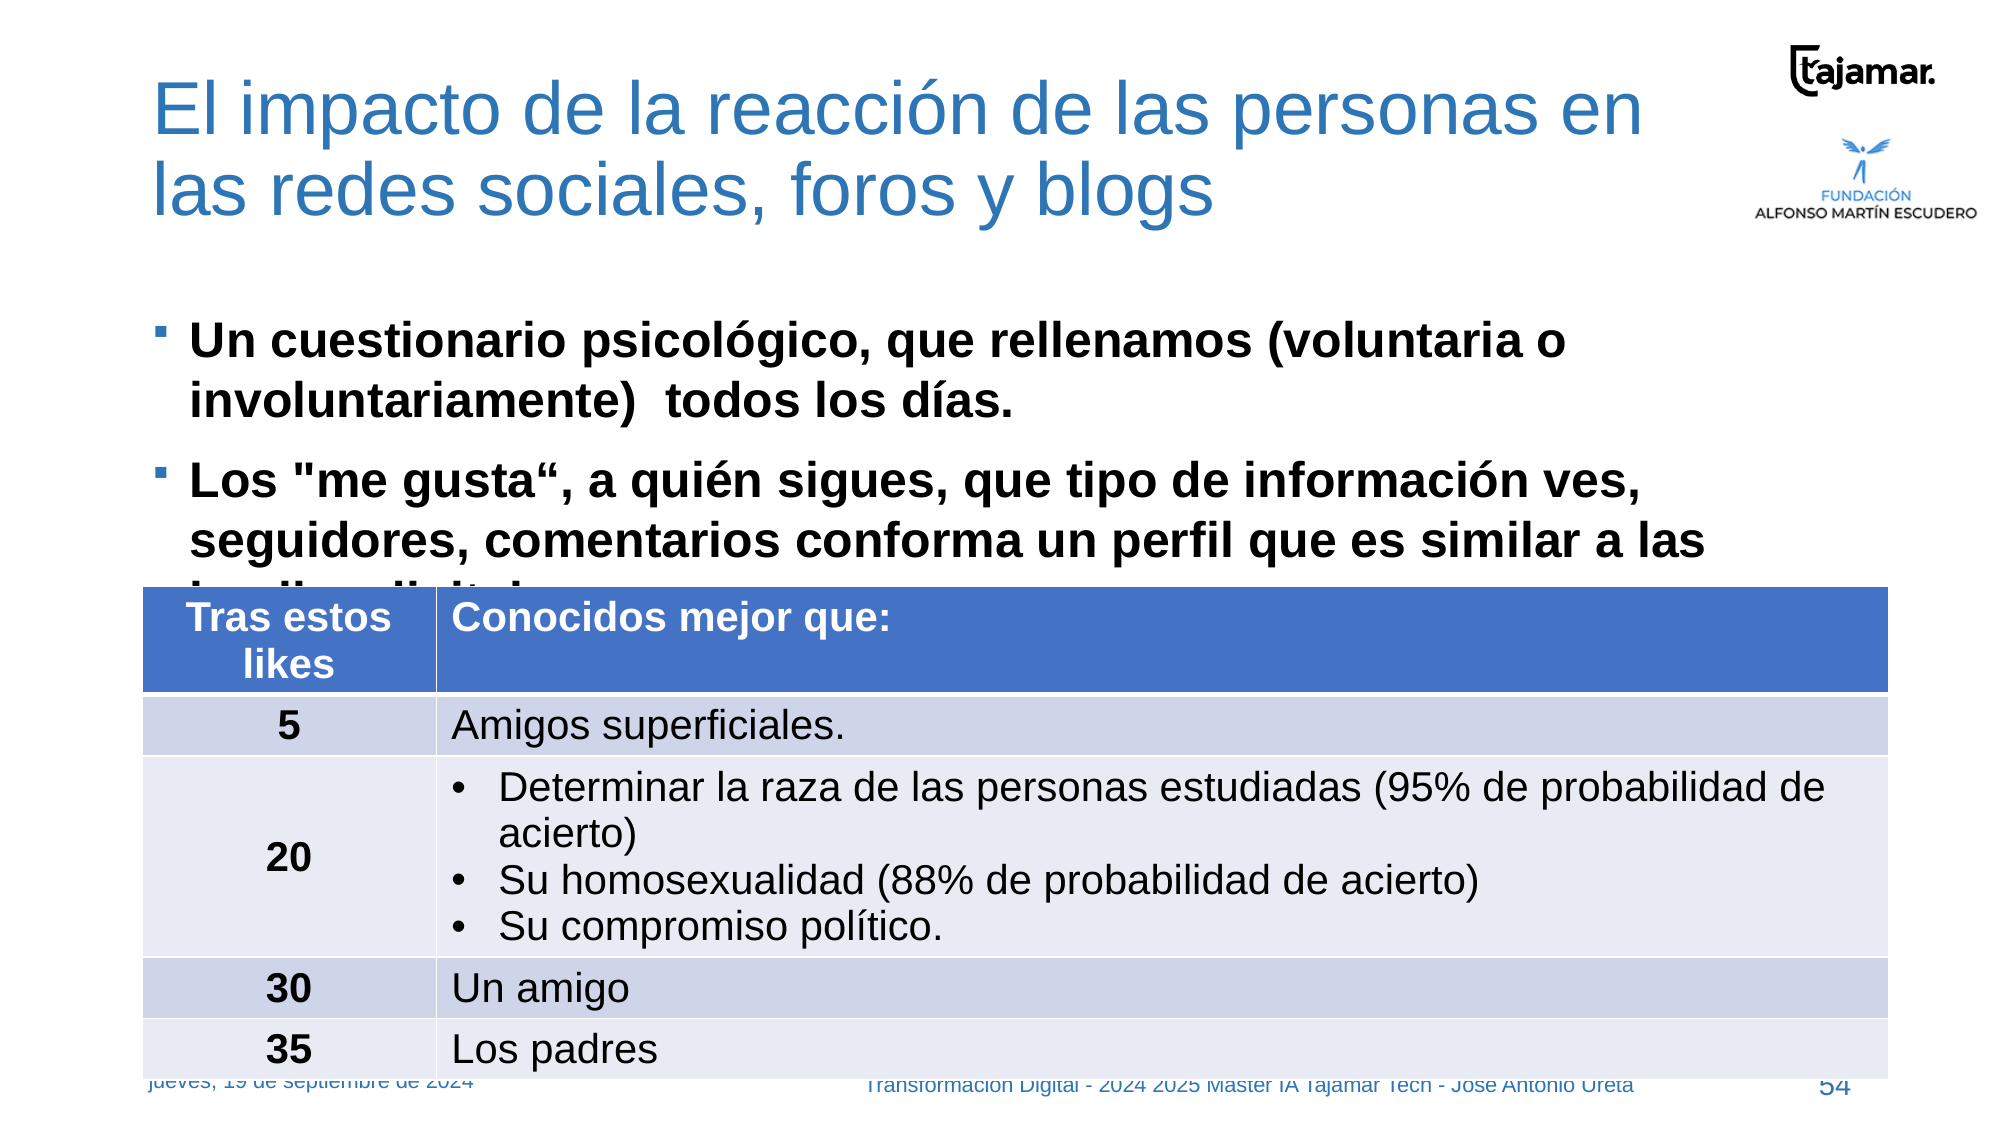

# El impacto de la reacción de las personas en las redes sociales, foros y blogs
Un cuestionario psicológico, que rellenamos (voluntaria o involuntariamente)  todos los días.
Los "me gusta“, a quién sigues, que tipo de información ves, seguidores, comentarios conforma un perfil que es similar a las huellas digitales.
| Tras estos likes | Conocidos mejor que: |
| --- | --- |
| 5 | Amigos superficiales. |
| 20 | Determinar la raza de las personas estudiadas (95% de probabilidad de acierto) Su homosexualidad (88% de probabilidad de acierto) Su compromiso político. |
| 30 | Un amigo |
| 35 | Los padres |
jueves, 19 de septiembre de 2024
Transformación Digital - 2024 2025 Master IA Tajamar Tech - José Antonio Ureta
54